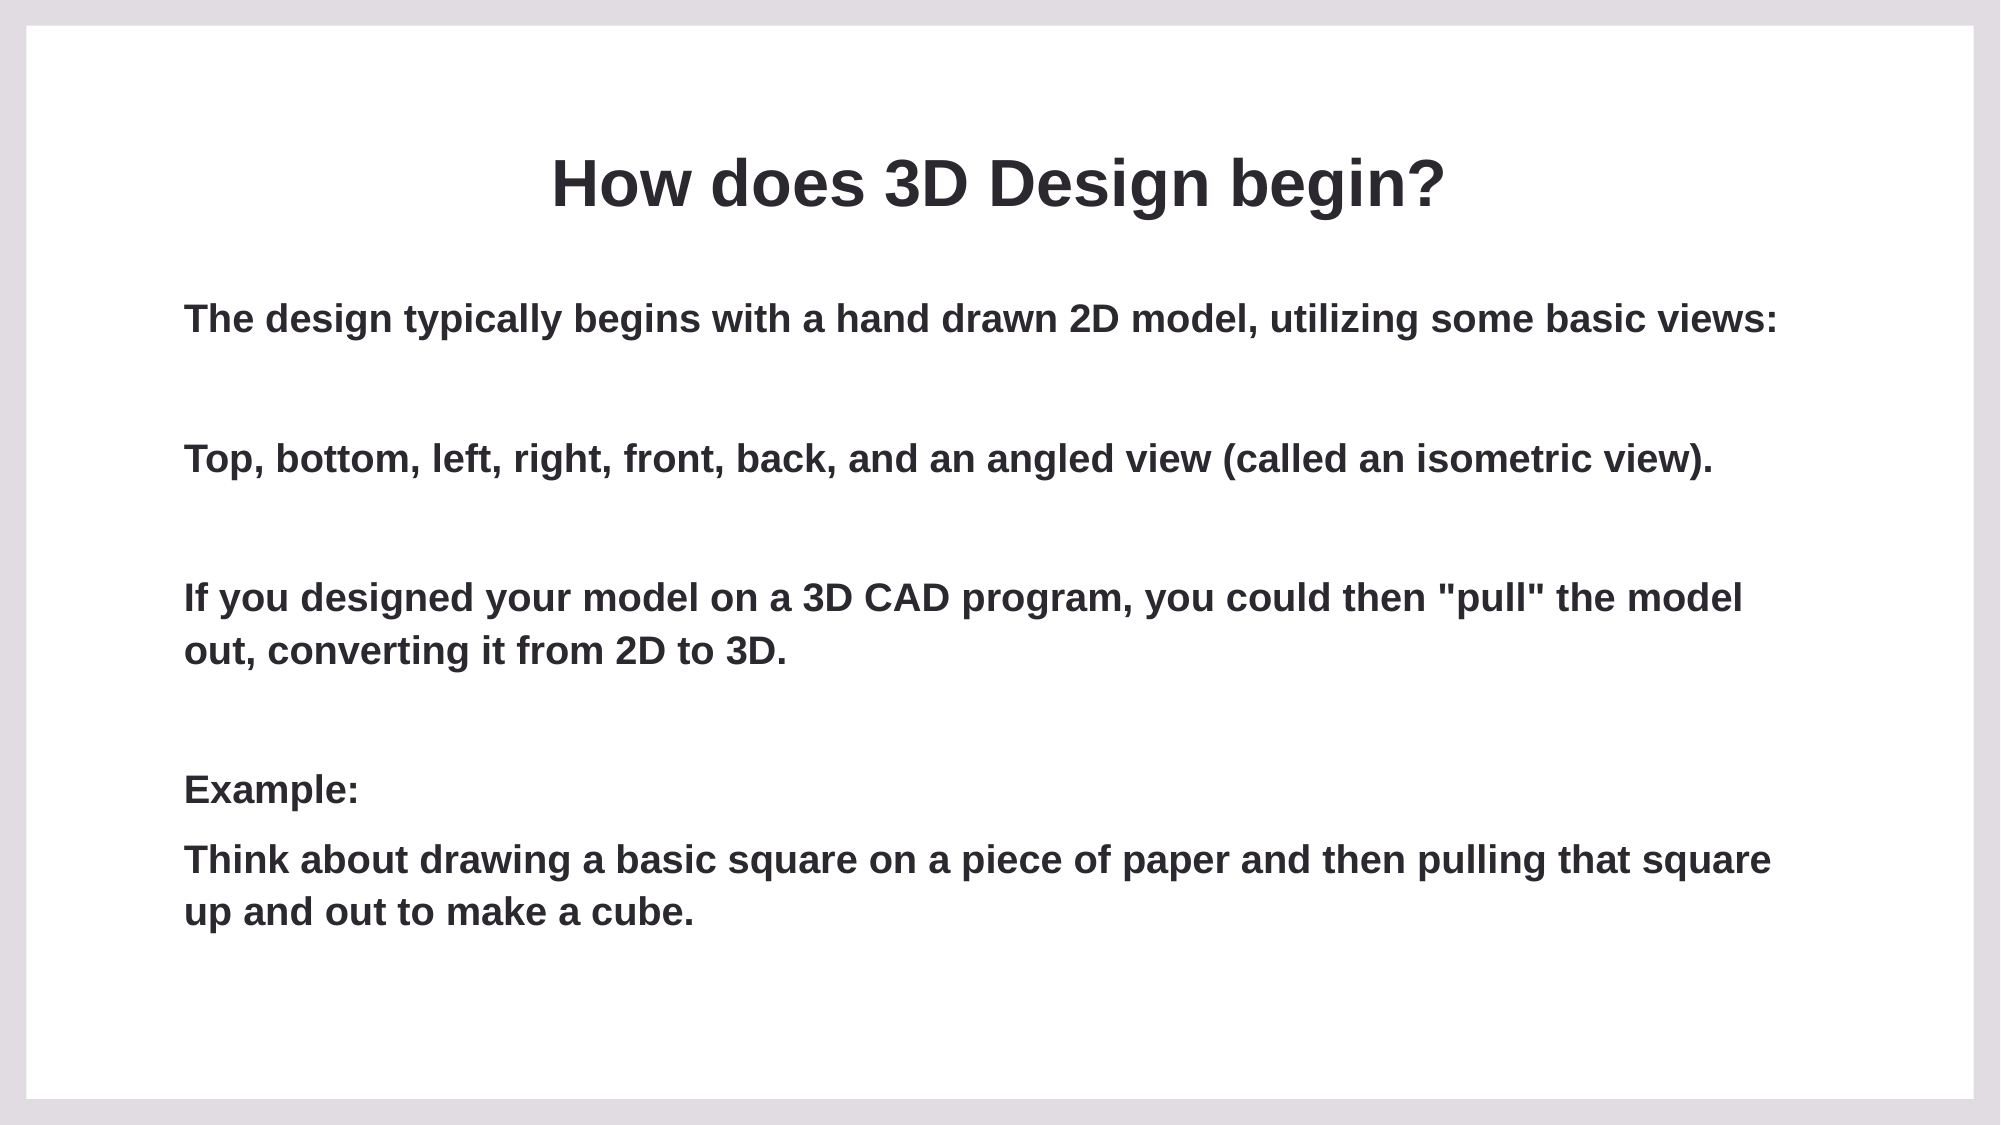

# How does 3D Design begin?
The design typically begins with a hand drawn 2D model, utilizing some basic views:

Top, bottom, left, right, front, back, and an angled view (called an isometric view).

If you designed your model on a 3D CAD program, you could then "pull" the model out, converting it from 2D to 3D.

Example:
Think about drawing a basic square on a piece of paper and then pulling that square up and out to make a cube.